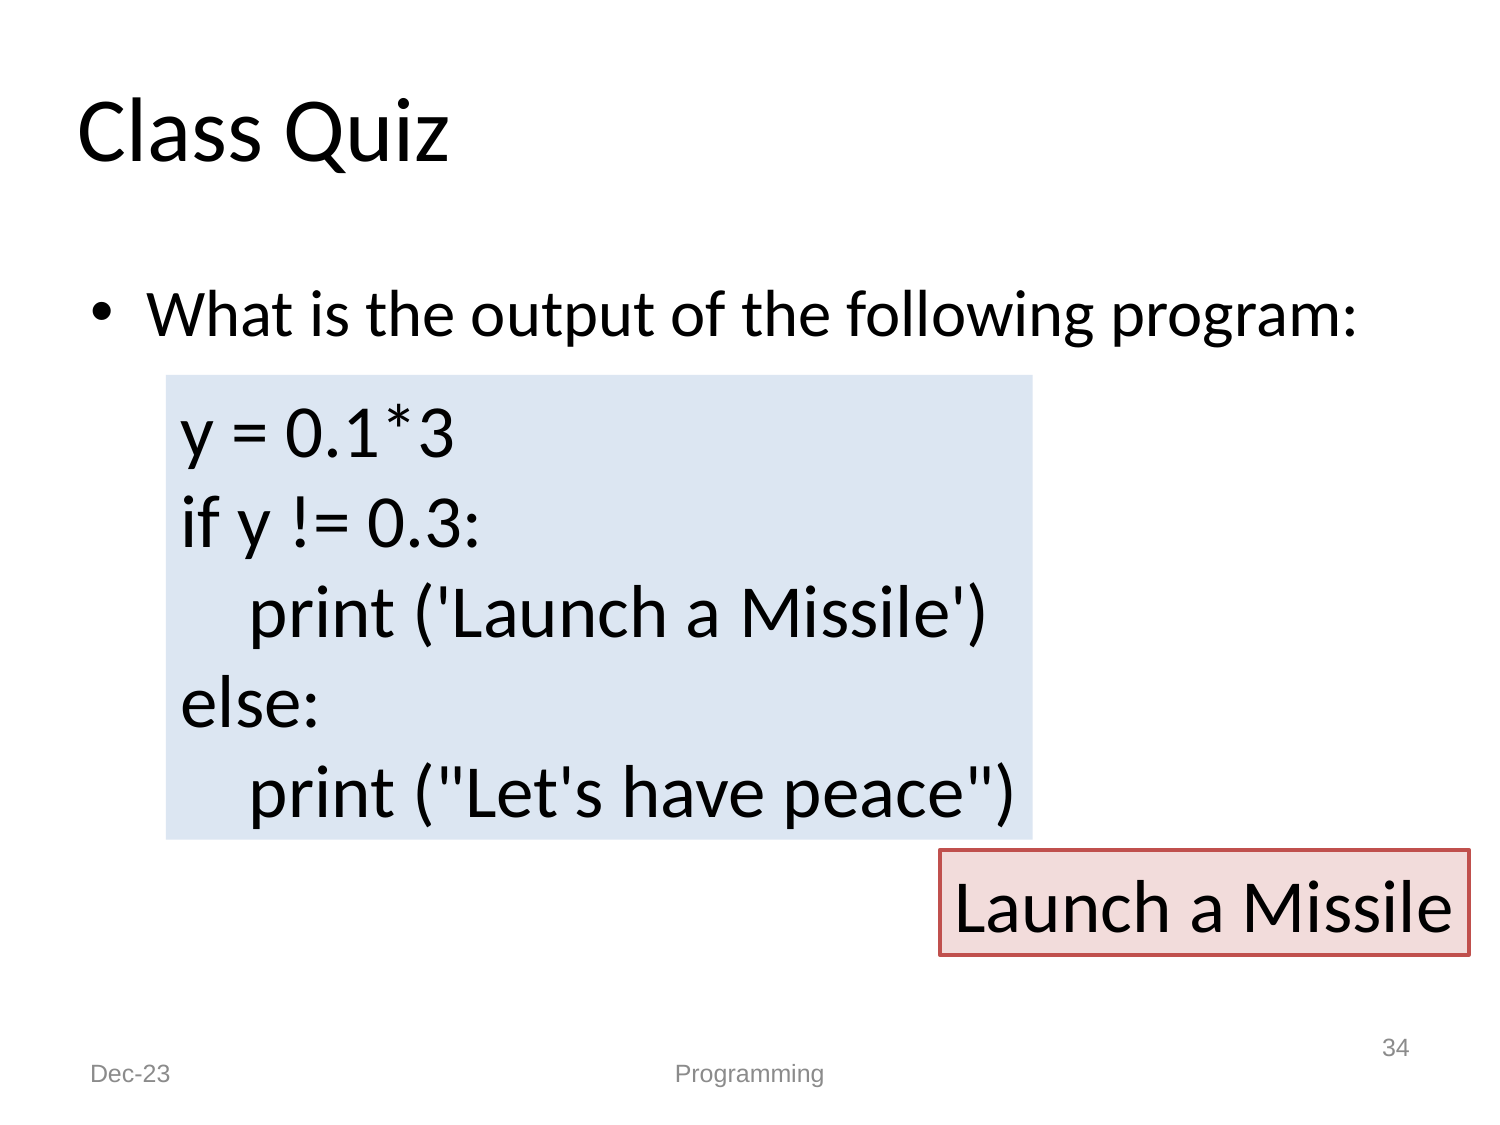

Class Quiz
What is the output of the following program:

y = 0.1*3
if y != 0.3:
    print ('Launch a Missile')
else:
    print ("Let's have peace")
Launch a Missile
34
Dec-23
Programming